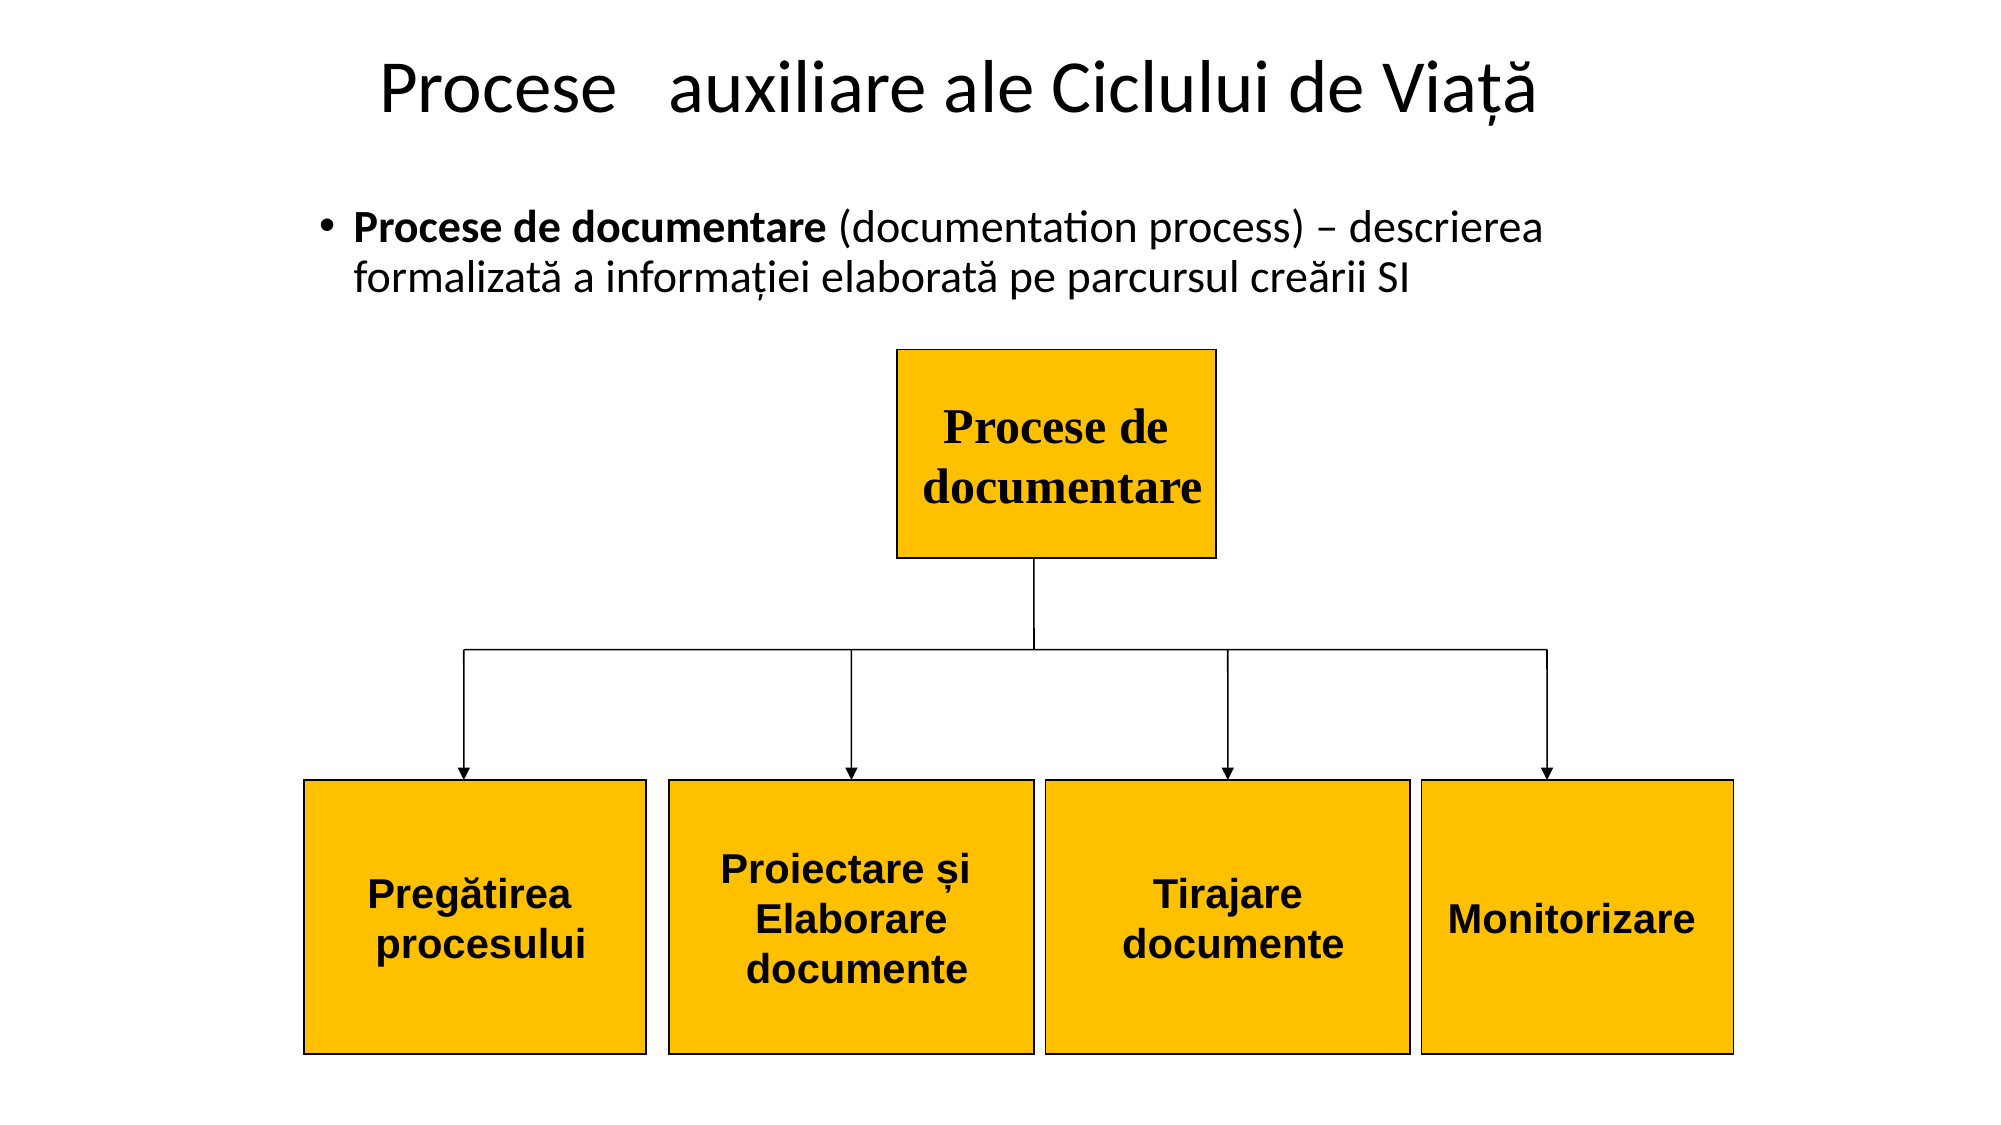

# Procese   auxiliare ale Ciclului de Viață
Procese de documentare (documentation process) – descrierea formalizată a informației elaborată pe parcursul creării SI
Procese de
 documentare

Pregătirea
 procesului
Proiectare și
Elaborare
 documente
Tirajare
 documente
Monitorizare